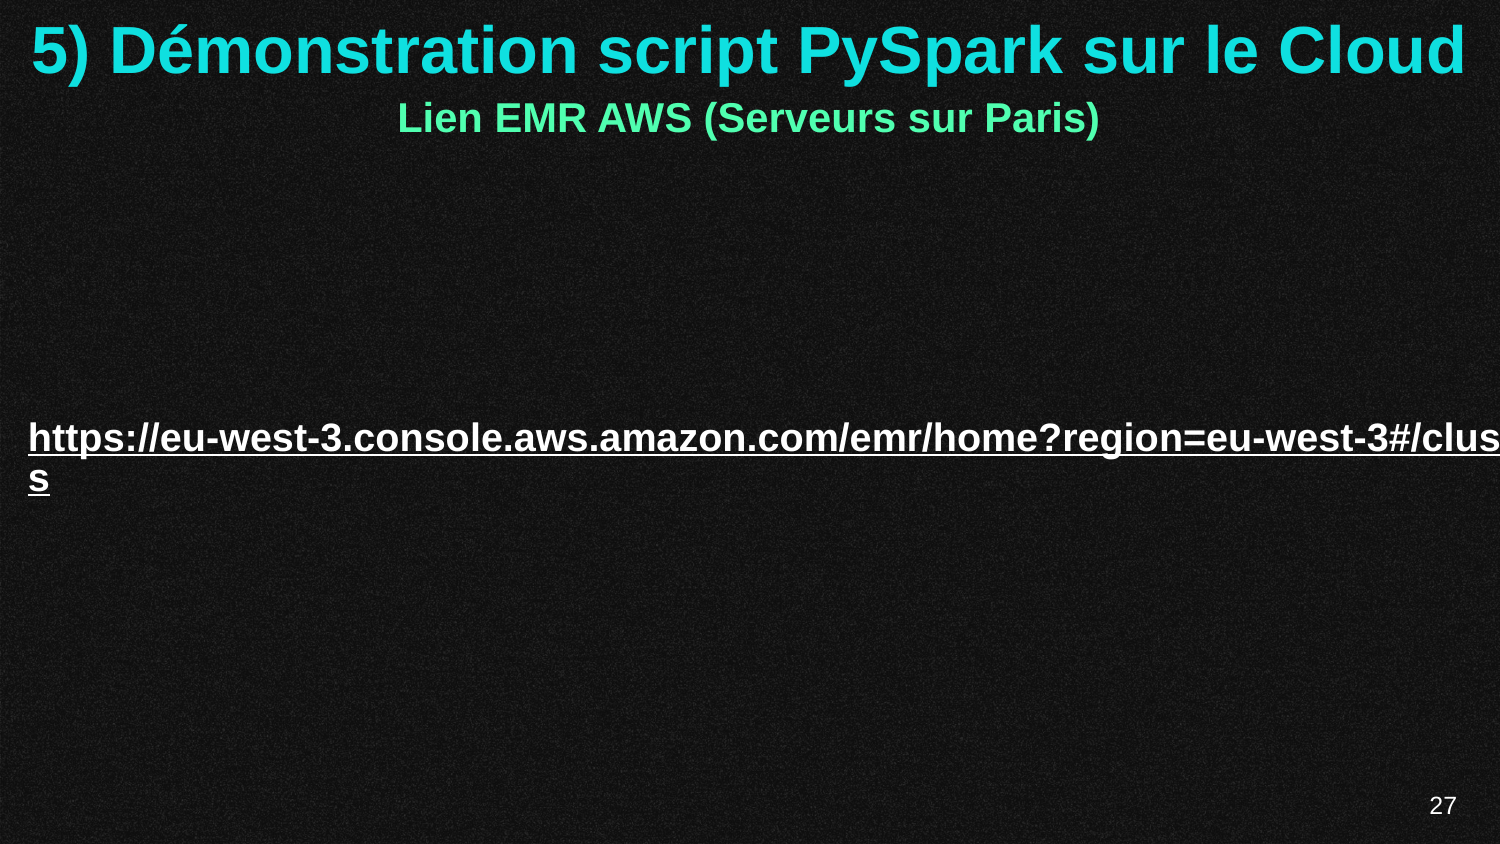

5) Démonstration script PySpark sur le Cloud
Lien EMR AWS (Serveurs sur Paris)

https://eu-west-3.console.aws.amazon.com/emr/home?region=eu-west-3#/clusters